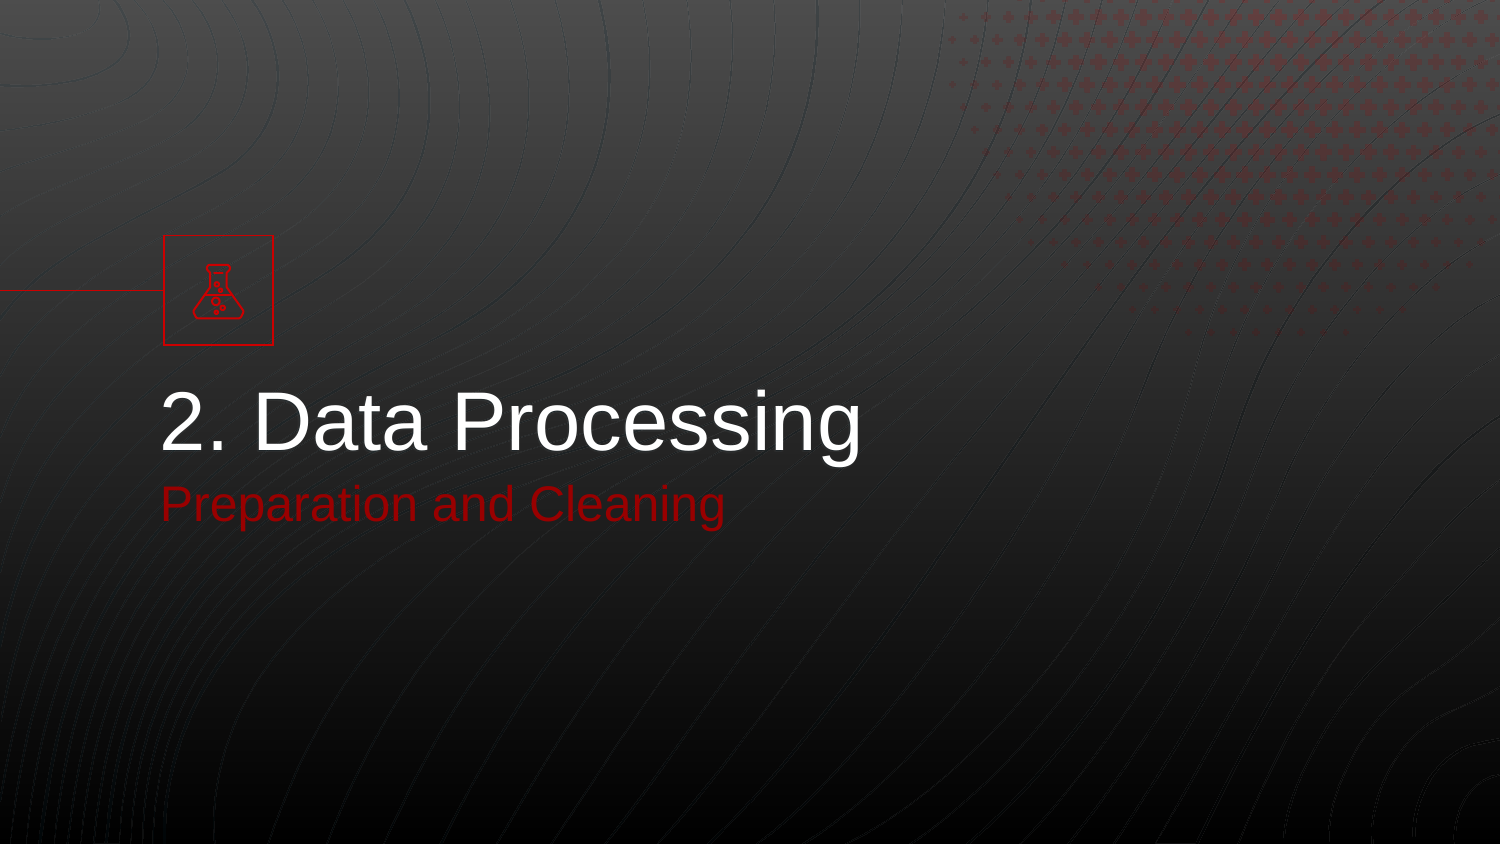

# 2. Data Processing
Preparation and Cleaning